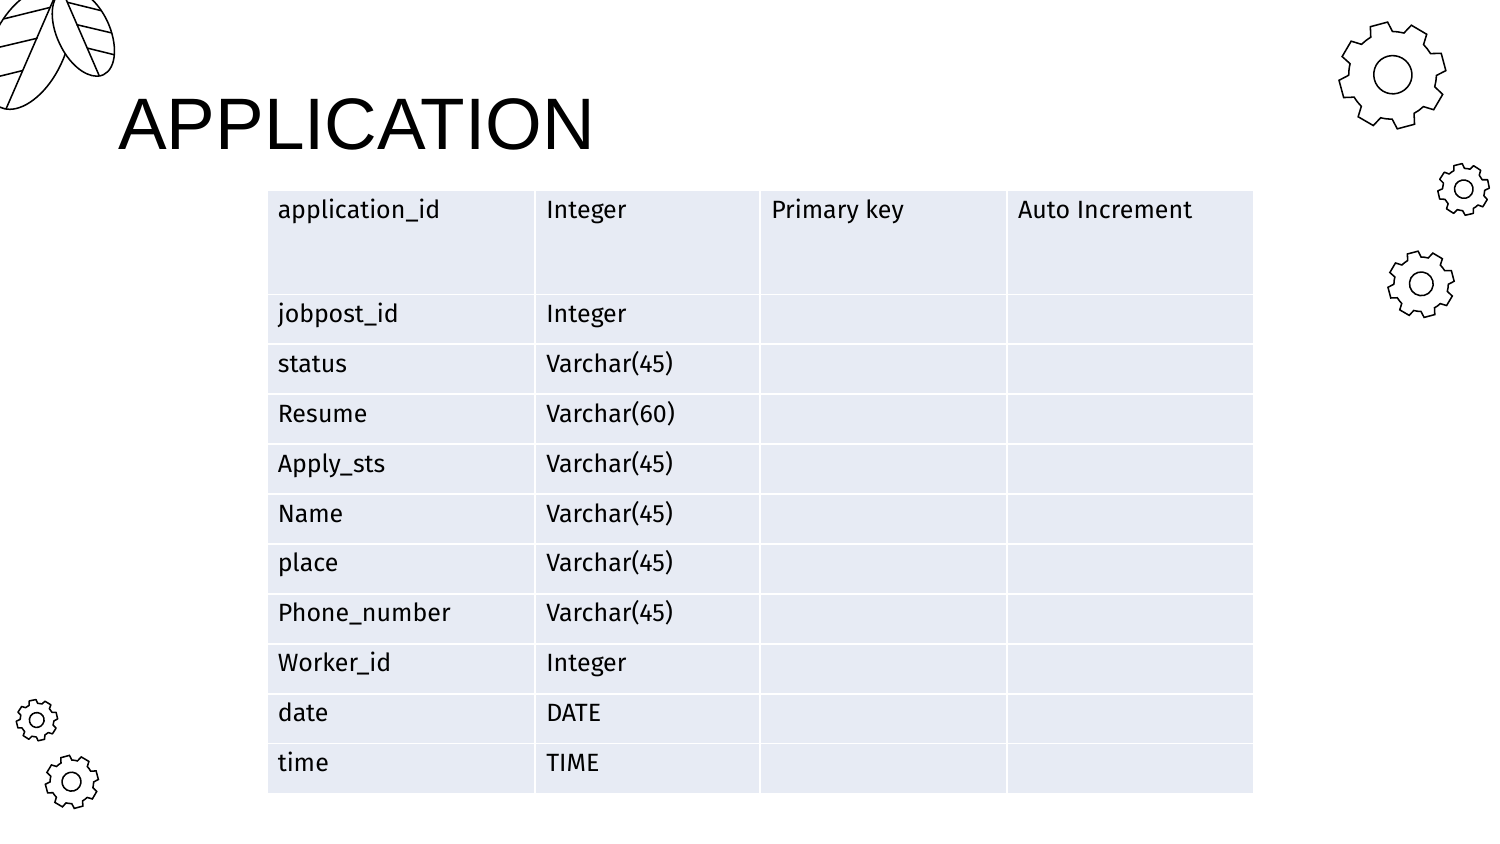

# APPLICATION

| application\_id | Integer | Primary key | Auto Increment |
| --- | --- | --- | --- |
| jobpost\_id | Integer |  |  |
| status | Varchar(45) |  |  |
| Resume | Varchar(60) |  |  |
| Apply\_sts | Varchar(45) |  |  |
| Name | Varchar(45) |  |  |
| place | Varchar(45) |  |  |
| Phone\_number | Varchar(45) |  |  |
| Worker\_id | Integer |  |  |
| date | DATE |  |  |
| time | TIME |  |  |